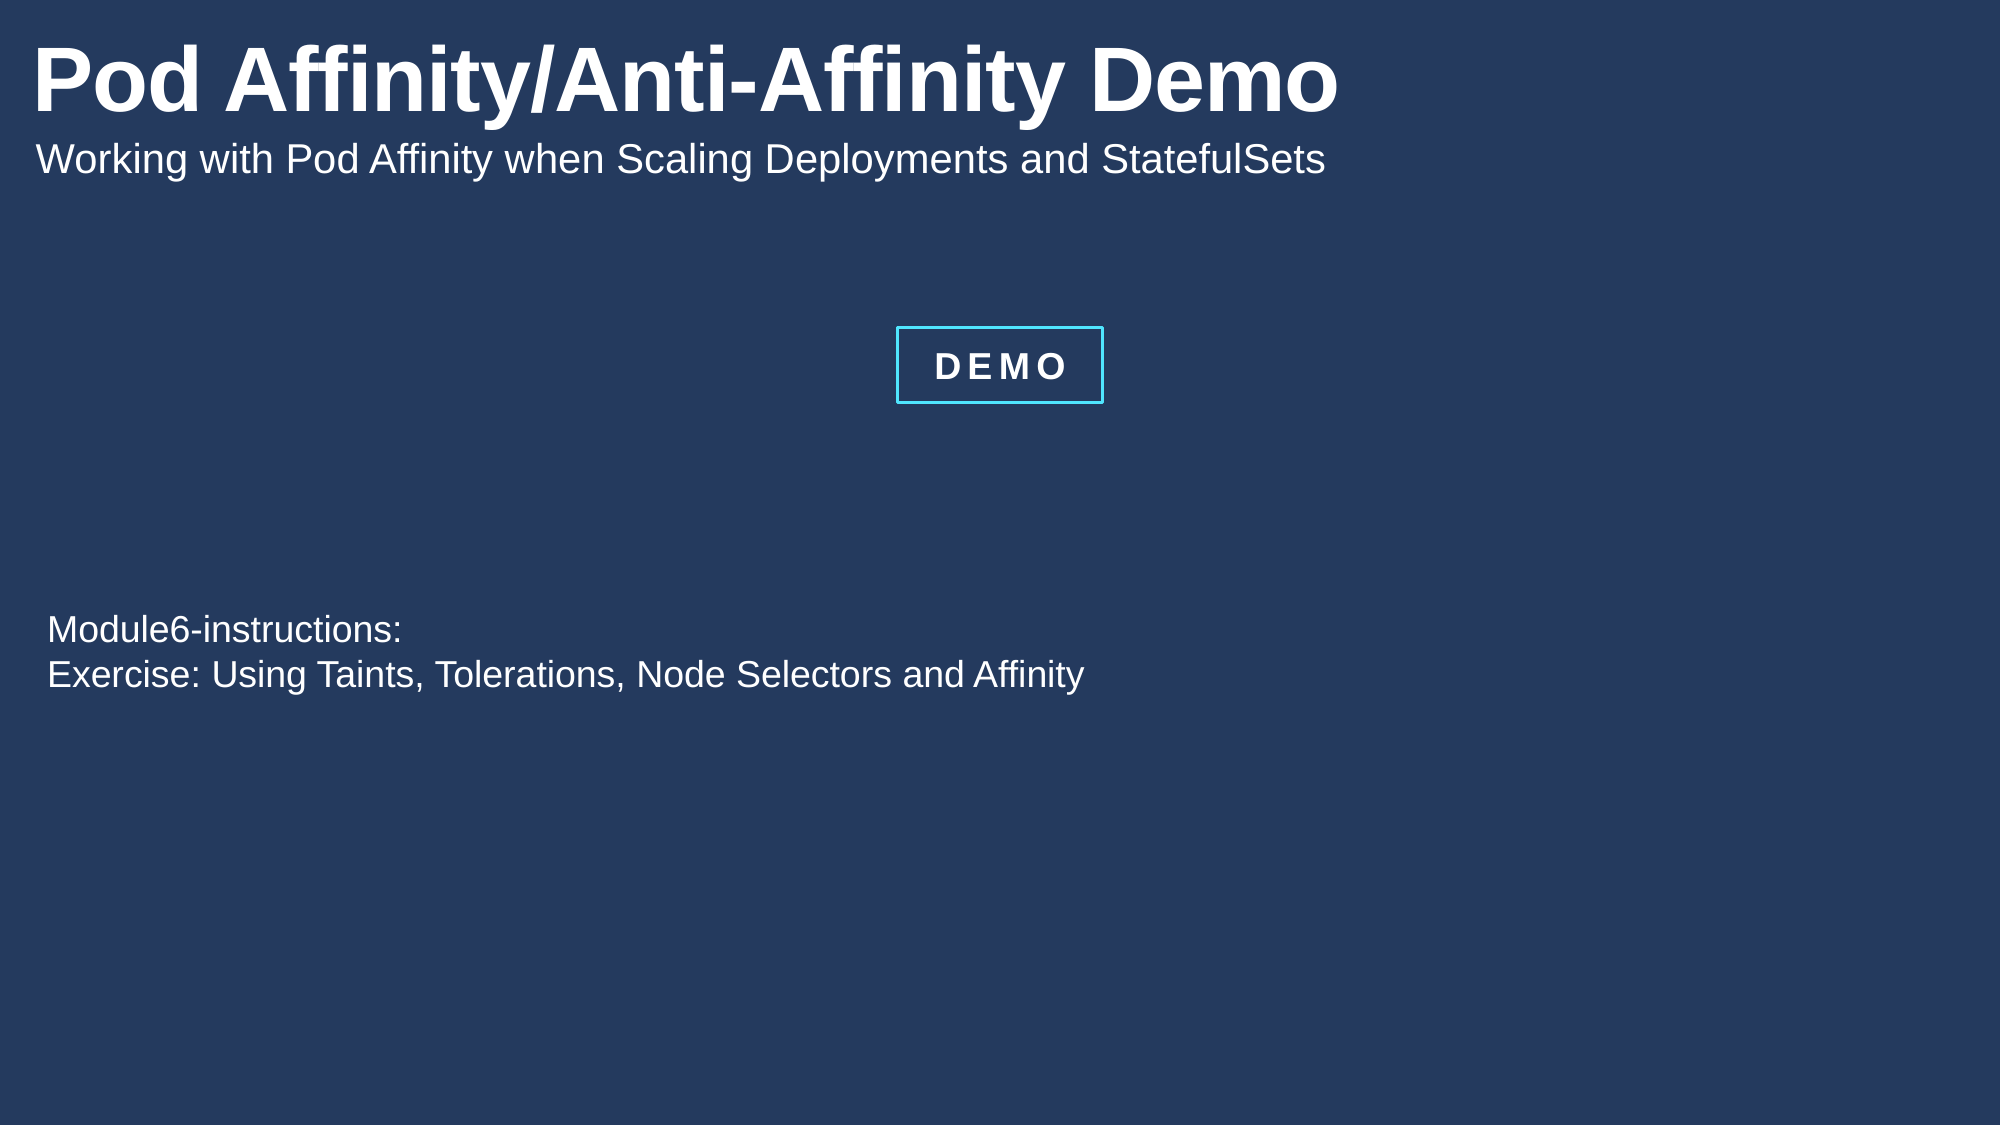

# Pod Affinity/Anti-Affinity Demo
Working with Pod Affinity when Scaling Deployments and StatefulSets
Module6-instructions:
Exercise: Using Taints, Tolerations, Node Selectors and Affinity